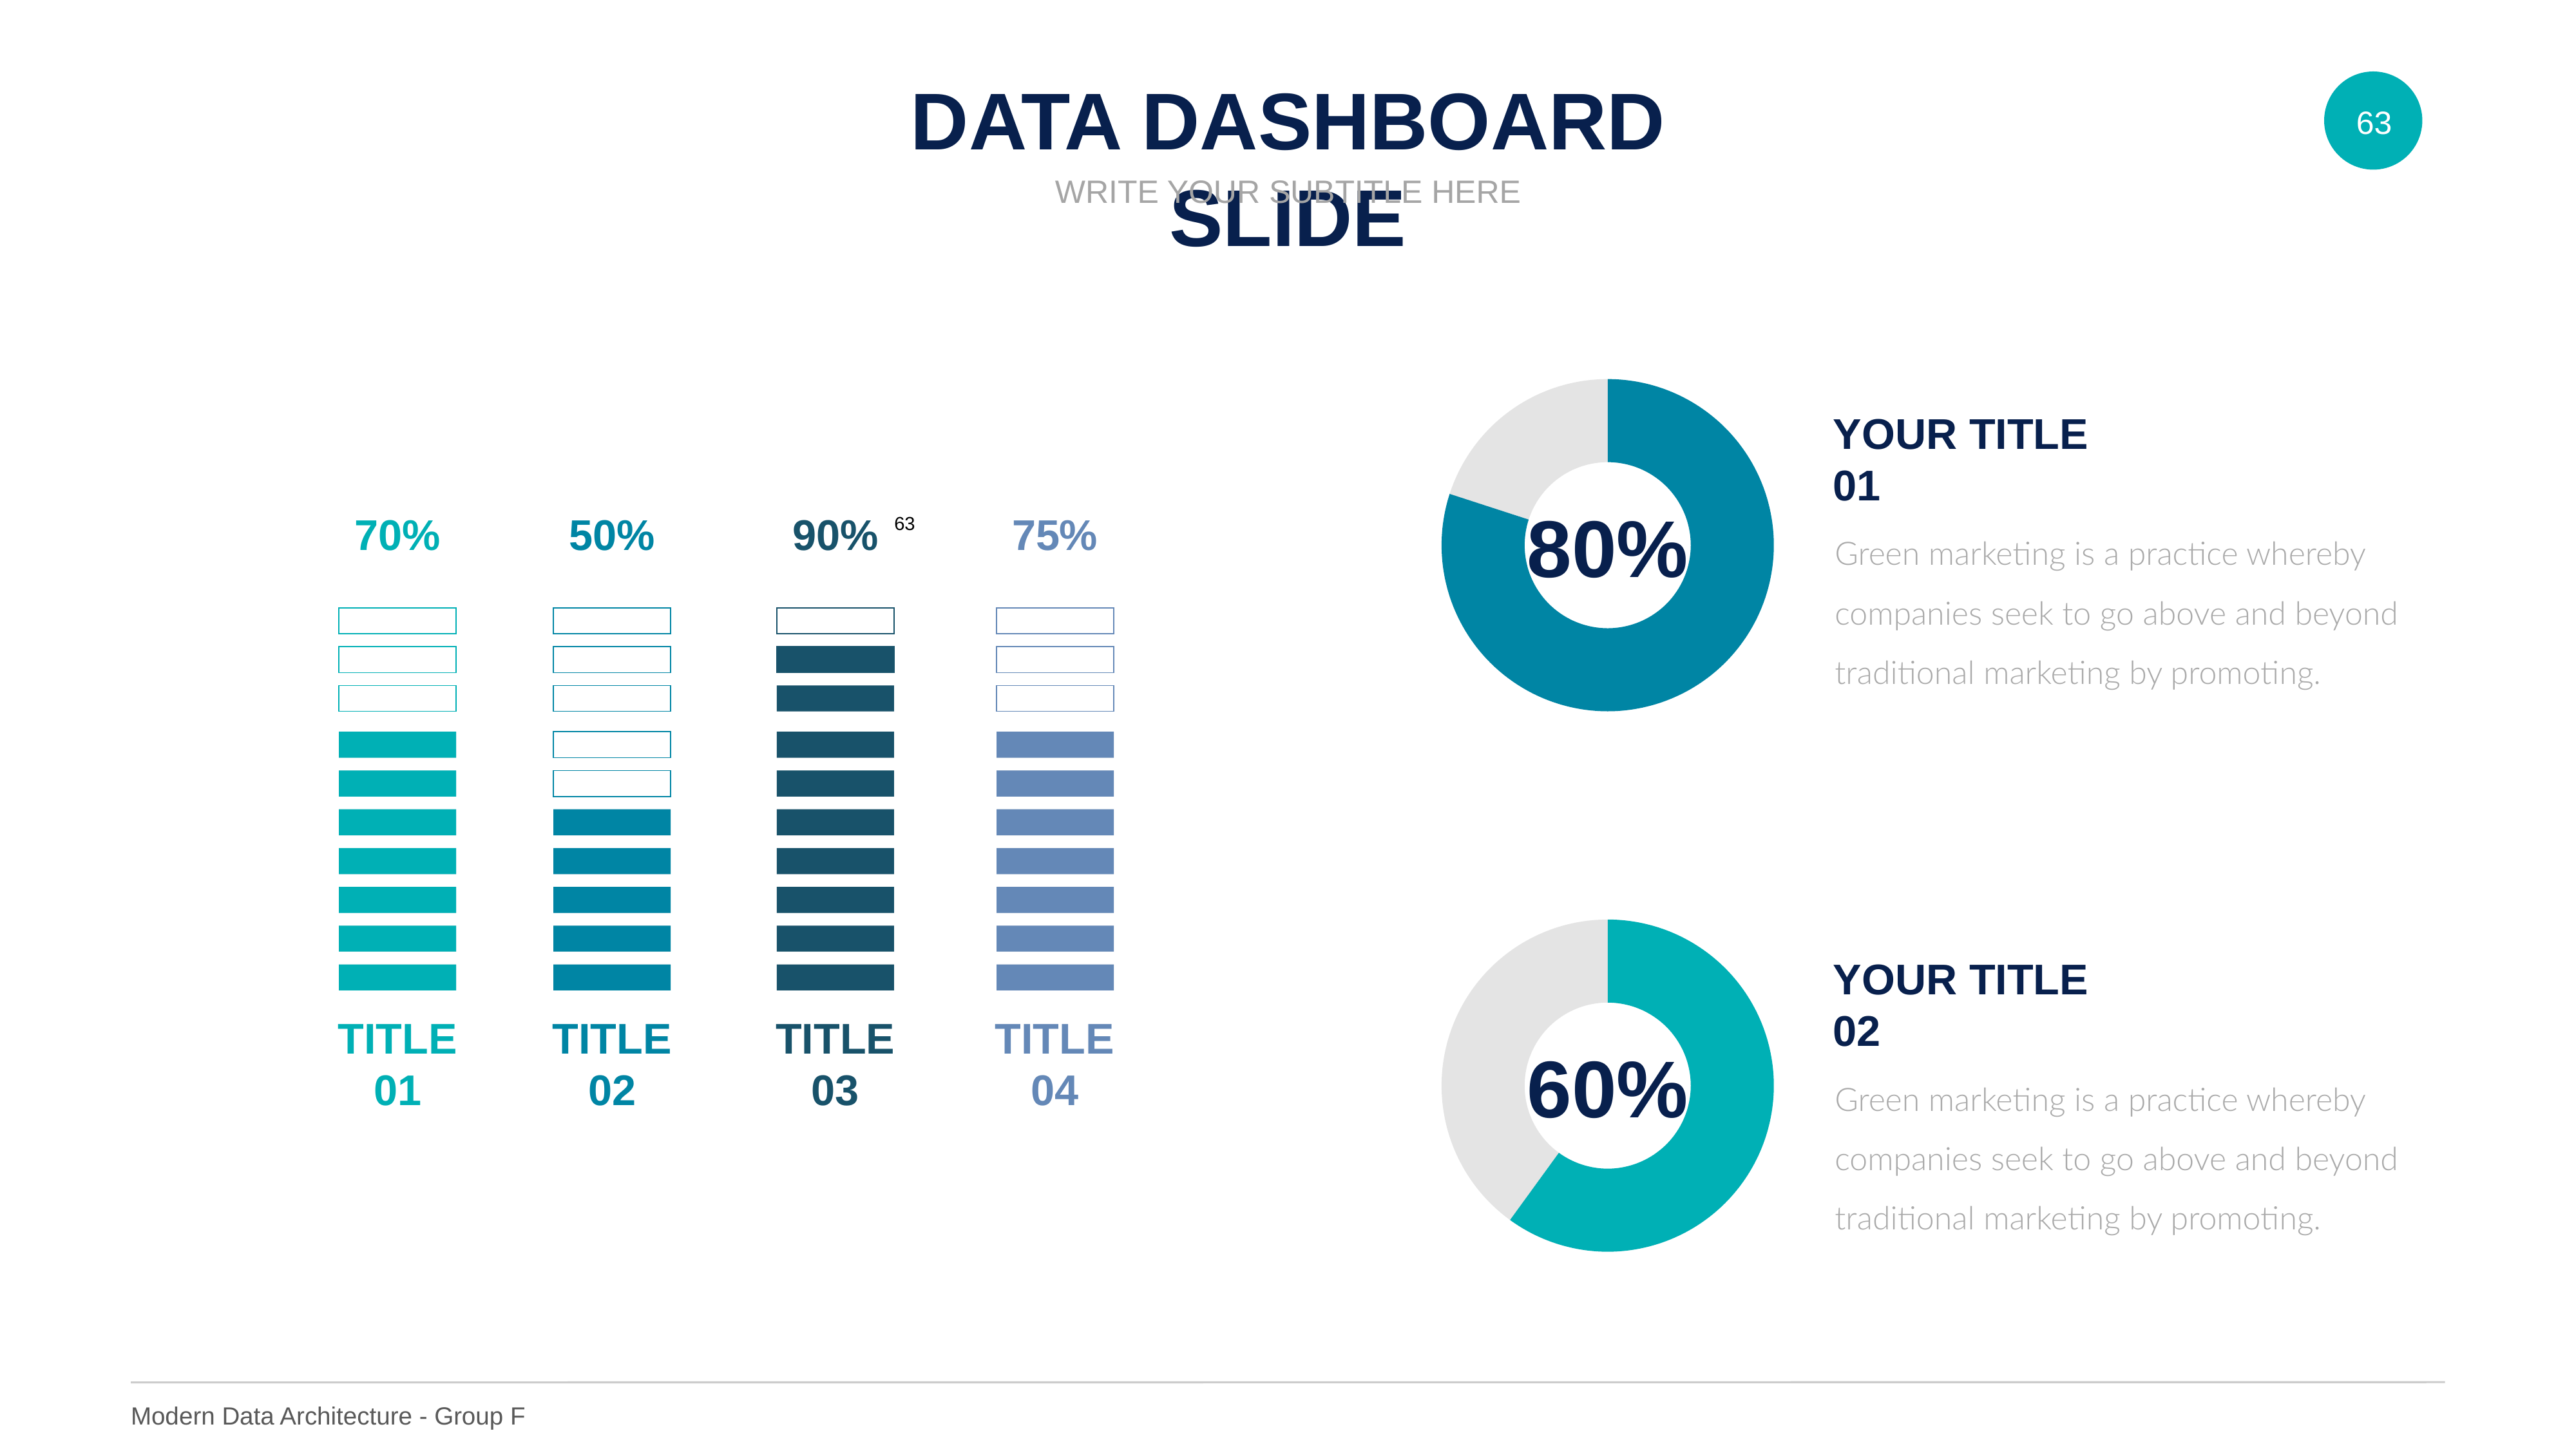

DATA DASHBOARD SLIDE
WRITE YOUR SUBTITLE HERE

### Chart

| Category | Sales |
|---|---|
| 1st Qtr | 80.0 |
| 2nd Qtr | 20.0 |
YOUR TITLE 01
80%
Green marketing is a practice whereby companies seek to go above and beyond traditional marketing by promoting.
63
70%
50%
90%
75%

### Chart

| Category | Sales |
|---|---|
| 1st Qtr | 60.0 |
| 2nd Qtr | 40.0 |

YOUR TITLE 02
TITLE 01
TITLE 02
TITLE 03
TITLE 04
60%
Green marketing is a practice whereby companies seek to go above and beyond traditional marketing by promoting.